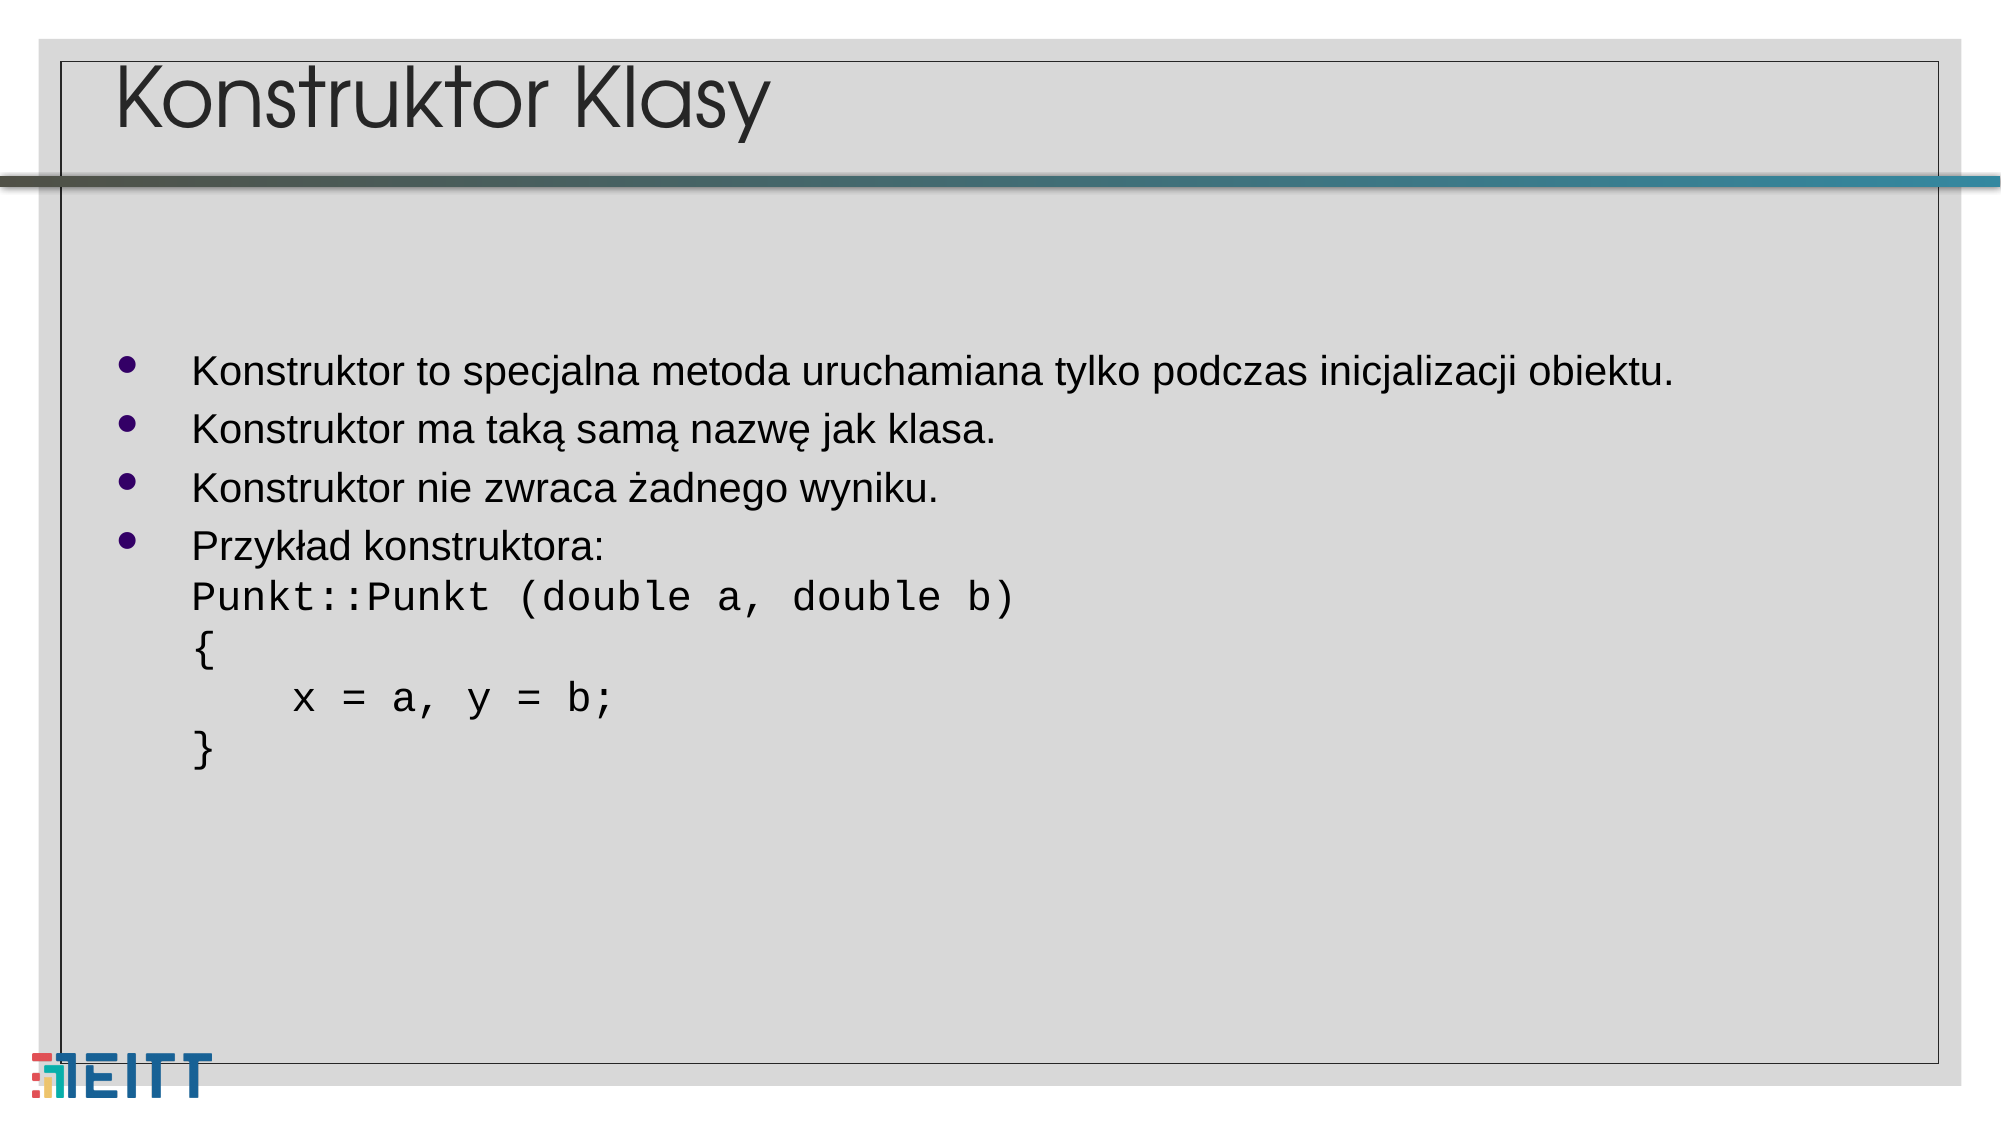

# Konstruktor Klasy
Konstruktor to specjalna metoda uruchamiana tylko podczas inicjalizacji obiektu.
Konstruktor ma taką samą nazwę jak klasa.
Konstruktor nie zwraca żadnego wyniku.
Przykład konstruktora:
Punkt::Punkt (double a, double b)
{
    x = a, y = b;
}